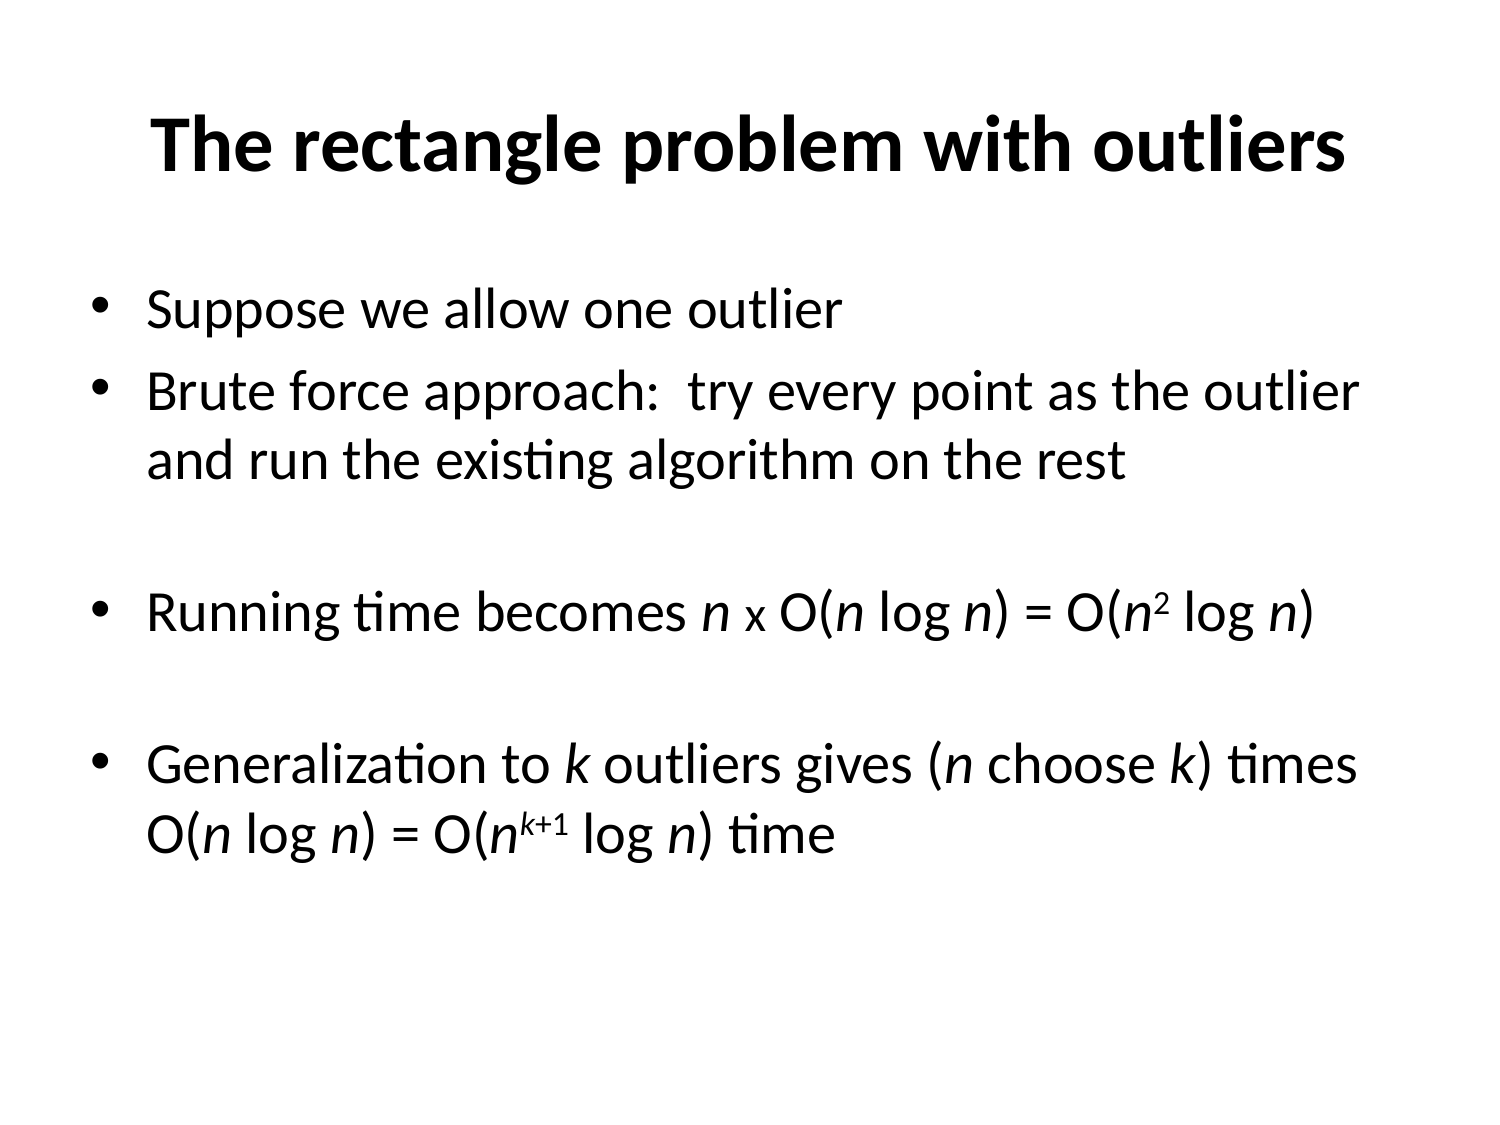

# The rectangle problem with outliers
Suppose we allow one outlier
Brute force approach:  try every point as the outlier and run the existing algorithm on the rest
Running time becomes n x O(n log n) = O(n2 log n)
Generalization to k outliers gives (n choose k) times O(n log n) = O(nk+1 log n) time